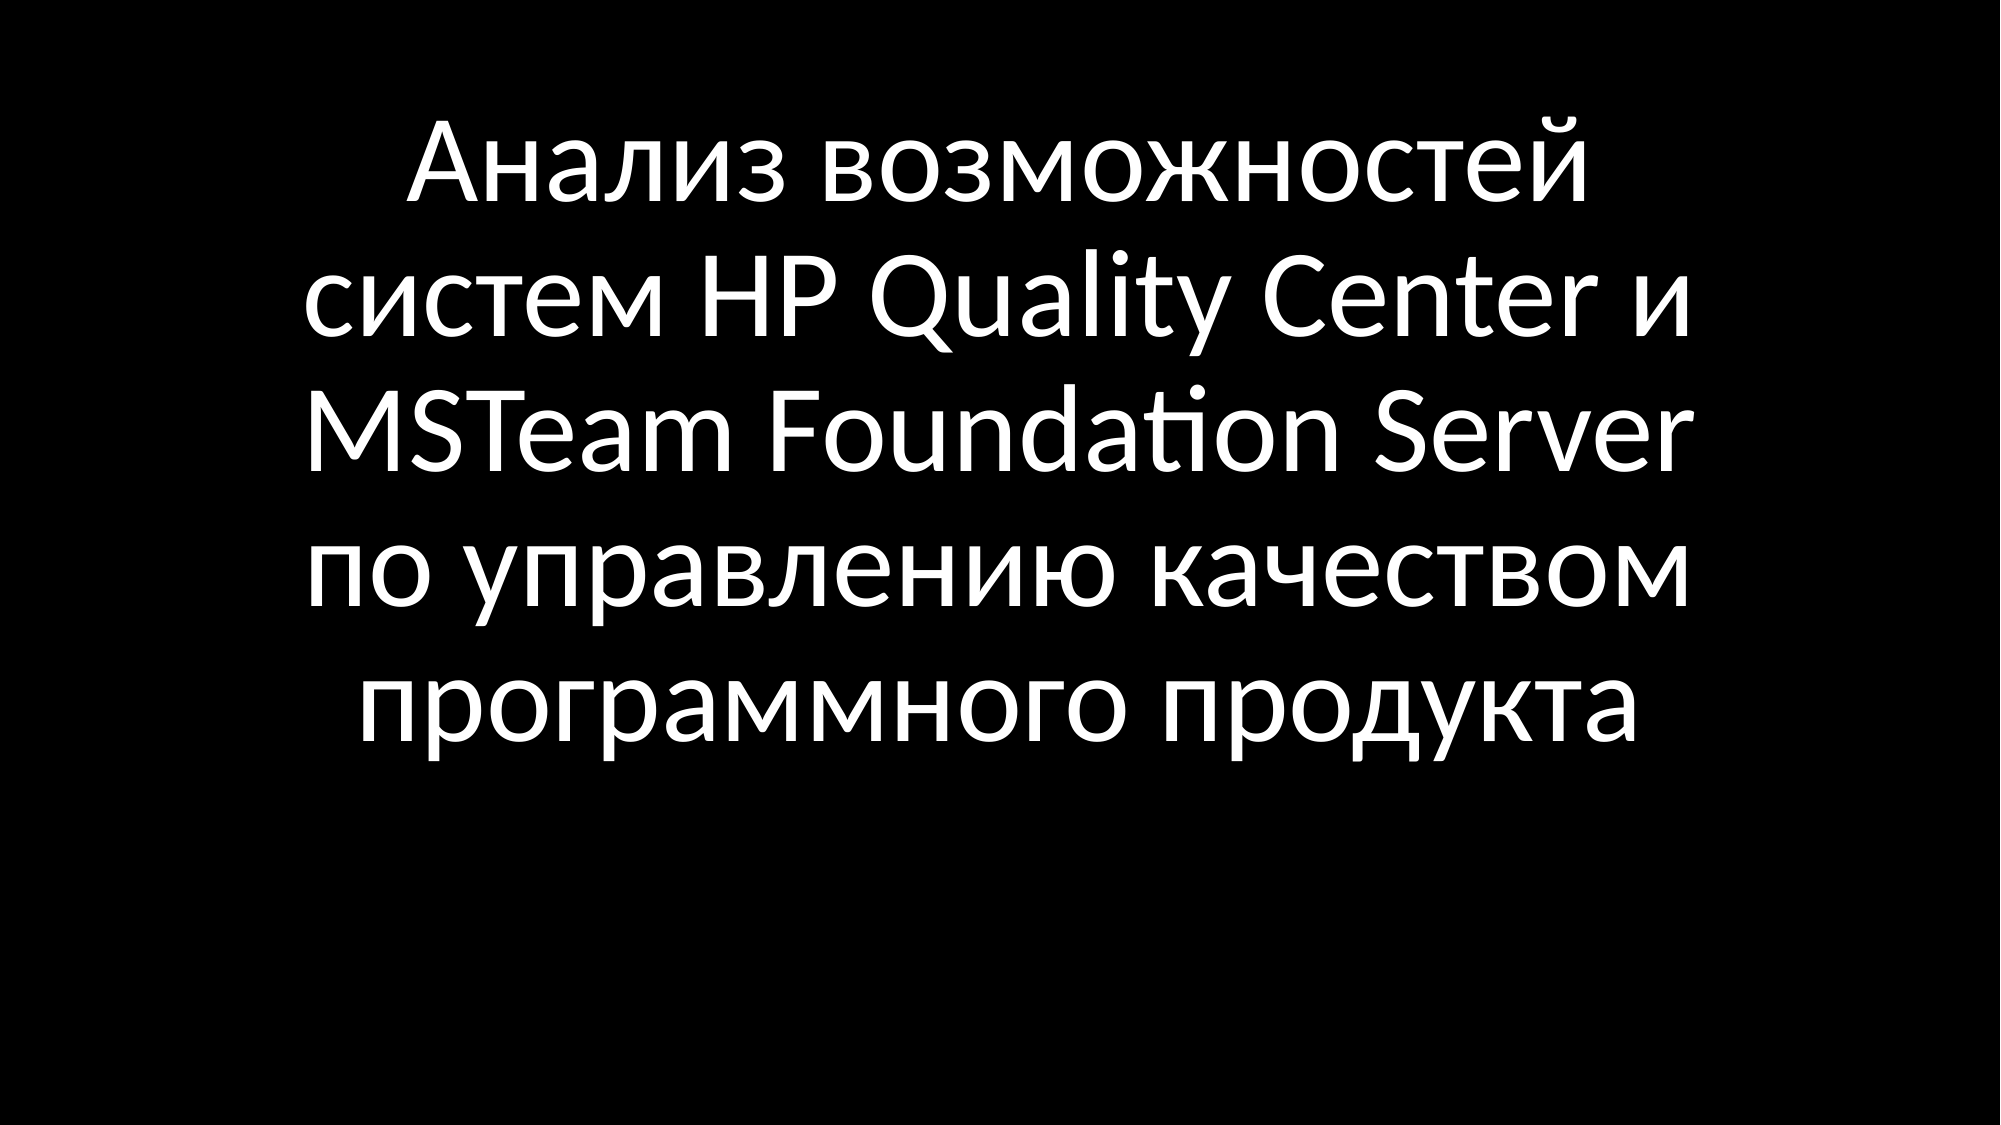

# Анализ возможностей систем НР Quality Center и MSТеаm Foundation Server по управлению качеством программного продукта